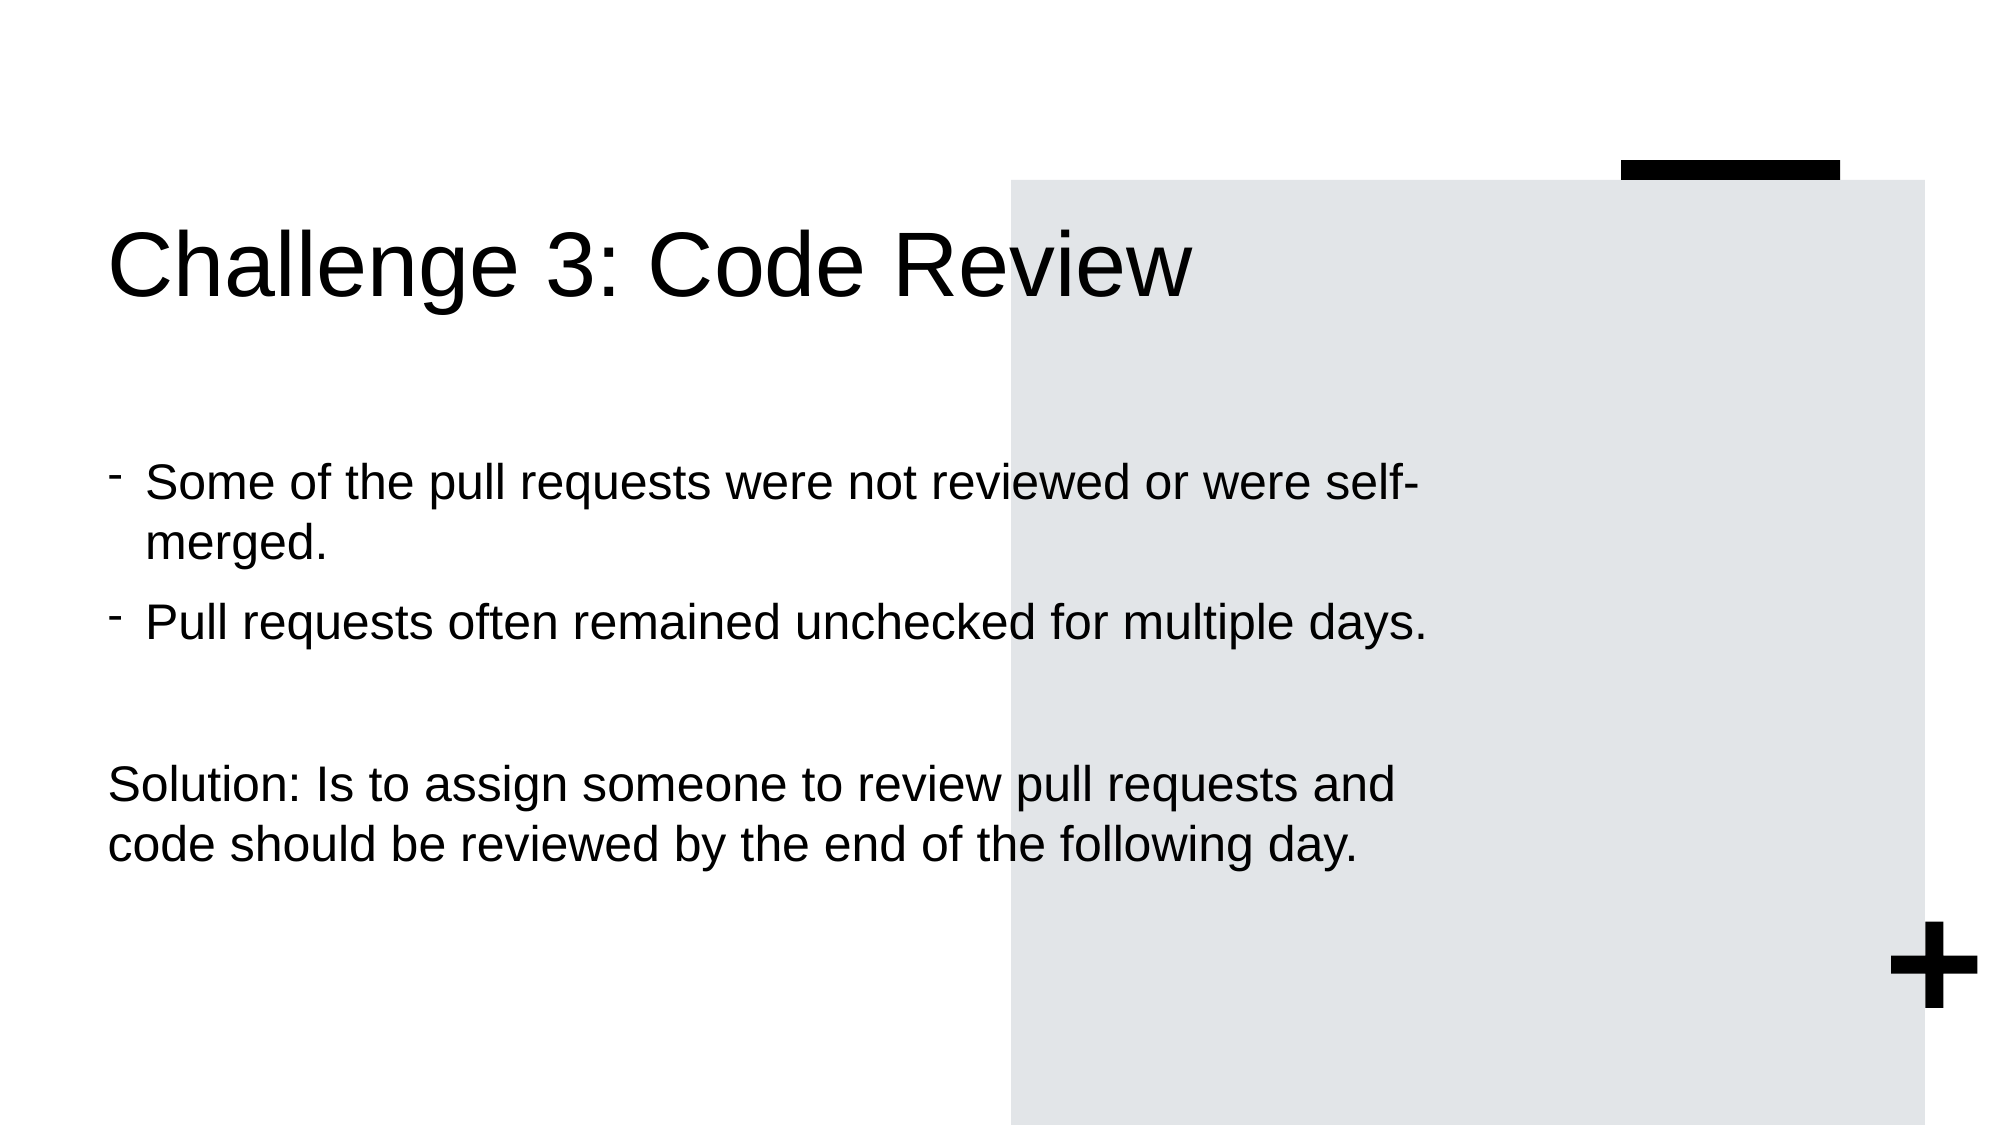

# Challenge 3: Code Review
Some of the pull requests were not reviewed or were self-merged.
Pull requests often remained unchecked for multiple days.

Solution: Is to assign someone to review pull requests and code should be reviewed by the end of the following day.